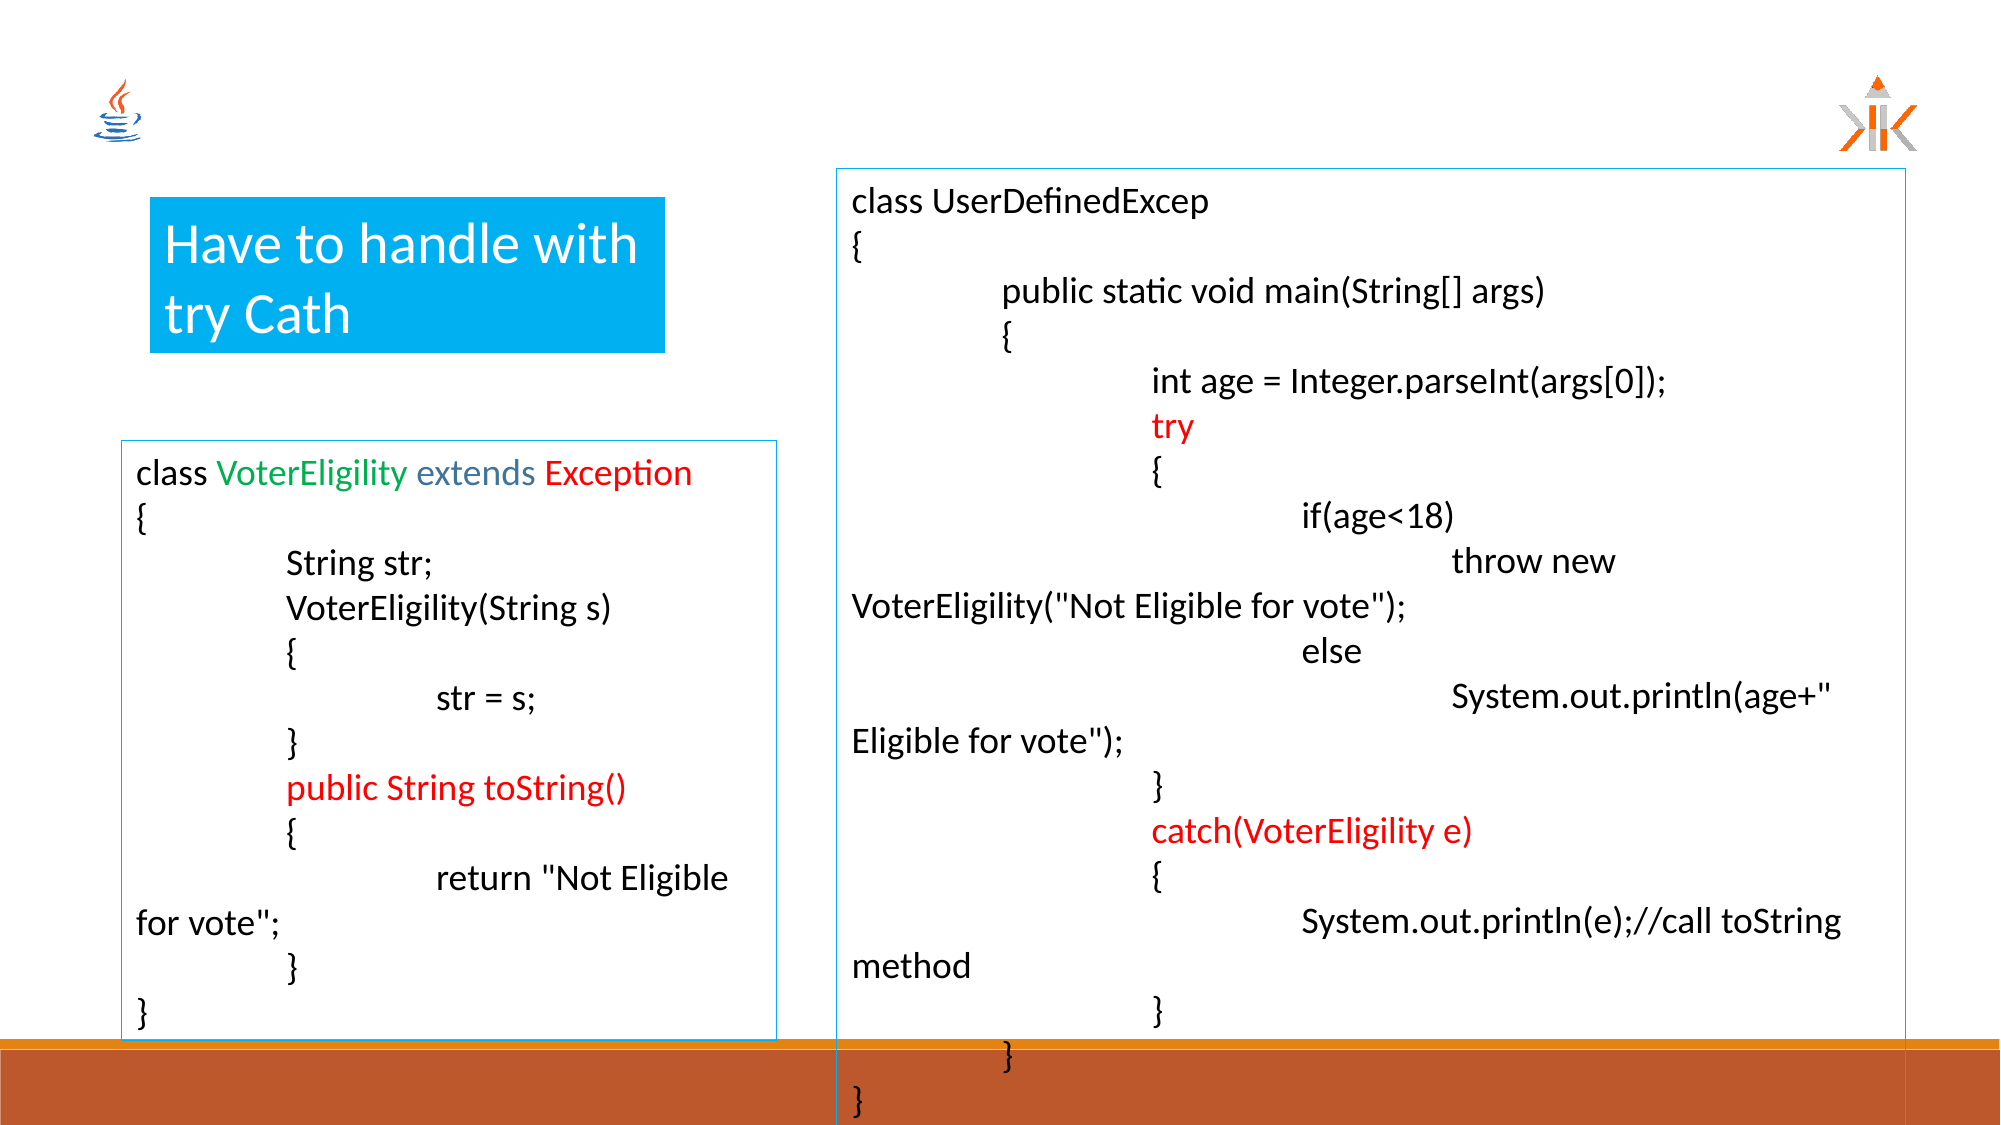

class UserDefinedExcep
{
	public static void main(String[] args)
	{
		int age = Integer.parseInt(args[0]);
		try
		{
			if(age<18)
				throw new VoterEligility("Not Eligible for vote");
			else
				System.out.println(age+" Eligible for vote");
		}
		catch(VoterEligility e)
		{
			System.out.println(e);//call toString method
		}
	}
}
Have to handle with try Cath
class VoterEligility extends Exception
{
	String str;
	VoterEligility(String s)
	{
		str = s;
	}
	public String toString()
	{
		return "Not Eligible for vote";
	}
}